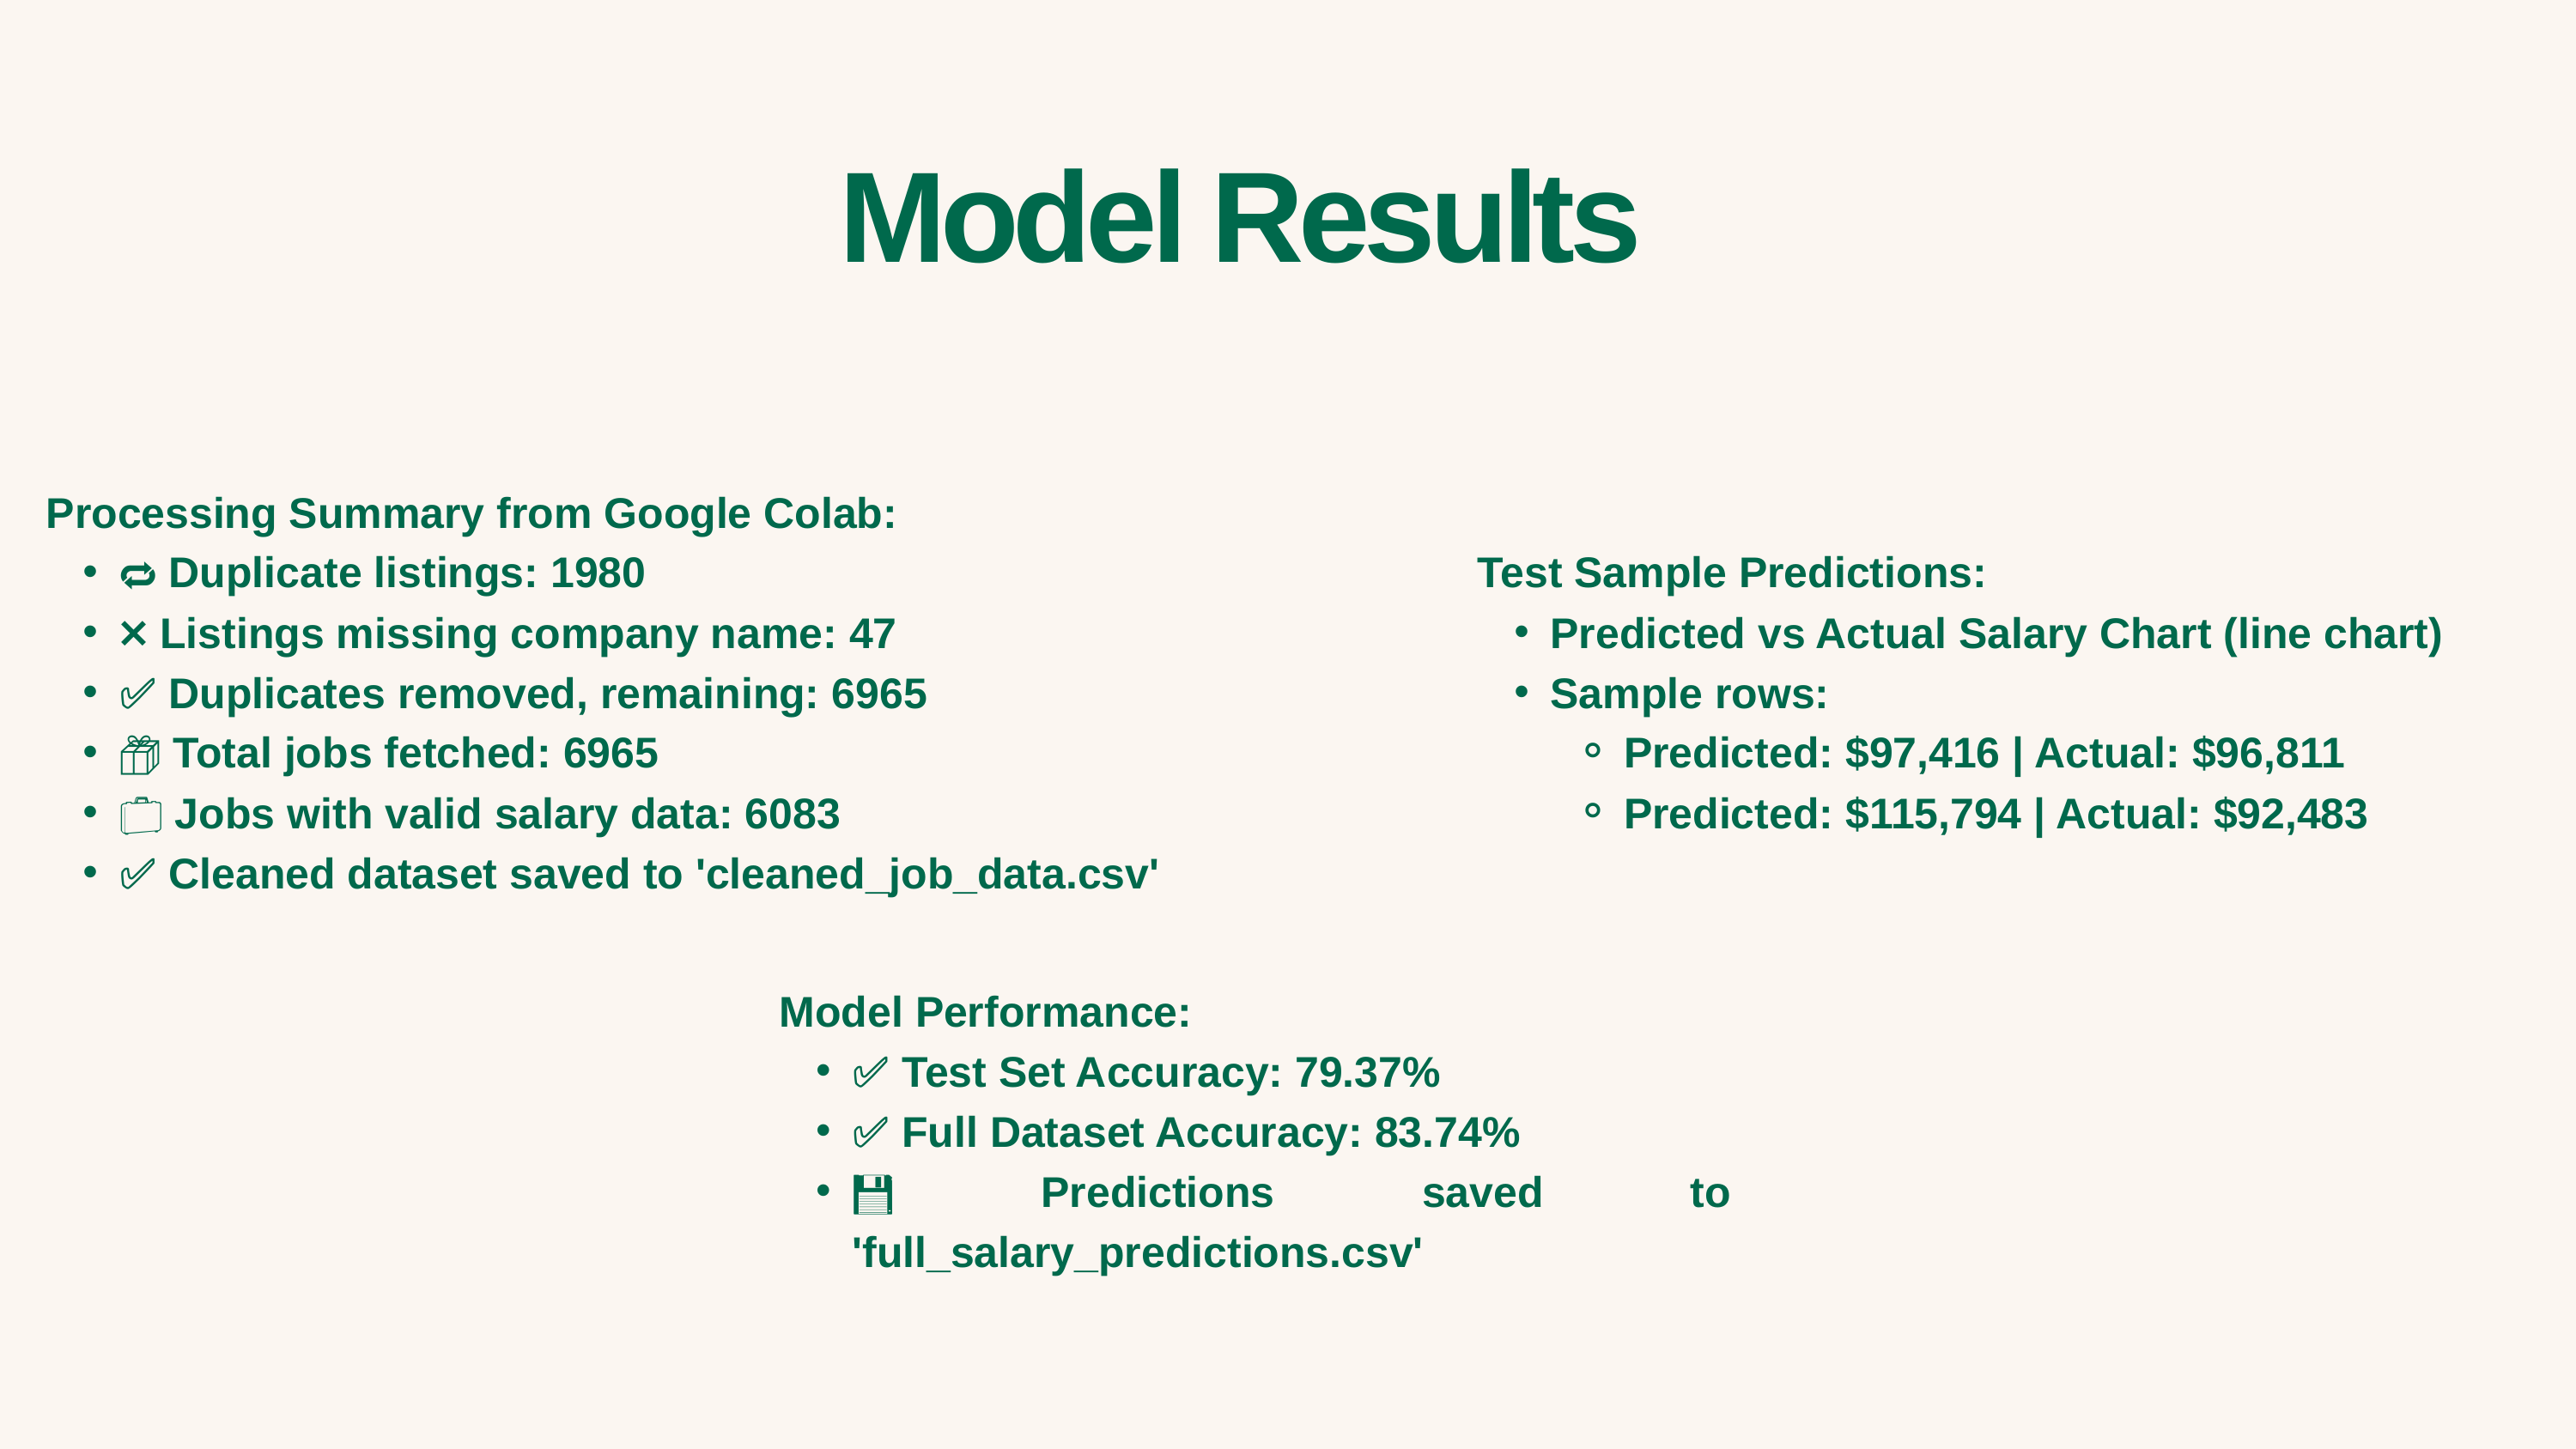

Model Results
Processing Summary from Google Colab:
🔁 Duplicate listings: 1980
❌ Listings missing company name: 47
✅ Duplicates removed, remaining: 6965
📦 Total jobs fetched: 6965
💼 Jobs with valid salary data: 6083
✅ Cleaned dataset saved to 'cleaned_job_data.csv'

Test Sample Predictions:
Predicted vs Actual Salary Chart (line chart)
Sample rows:
Predicted: $97,416 | Actual: $96,811
Predicted: $115,794 | Actual: $92,483

Model Performance:
✅ Test Set Accuracy: 79.37%
✅ Full Dataset Accuracy: 83.74%
💾 Predictions saved to 'full_salary_predictions.csv'